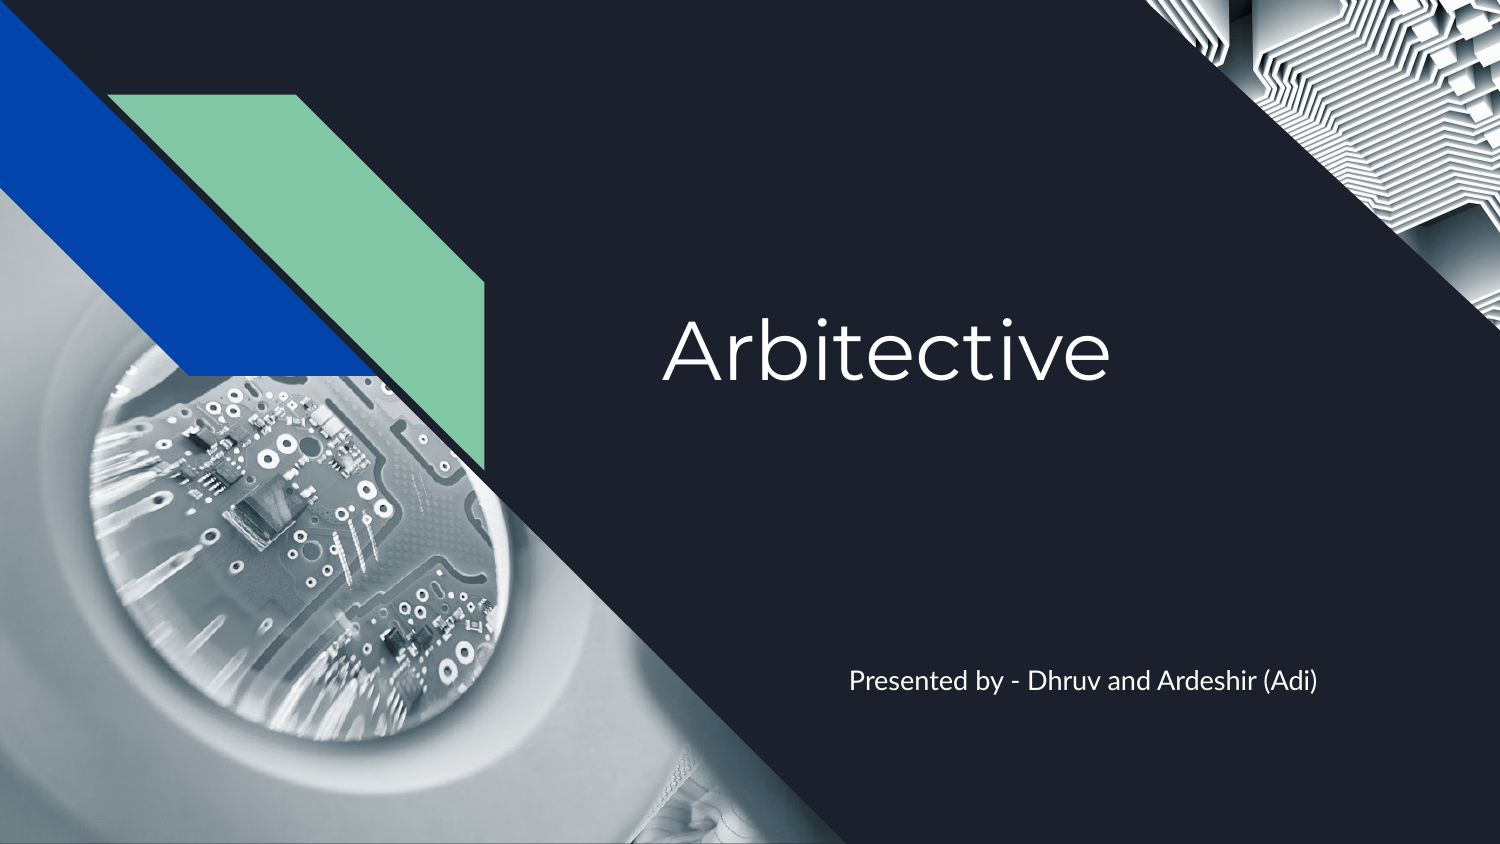

# Arbitective
Presented by - Dhruv and Ardeshir (Adi)